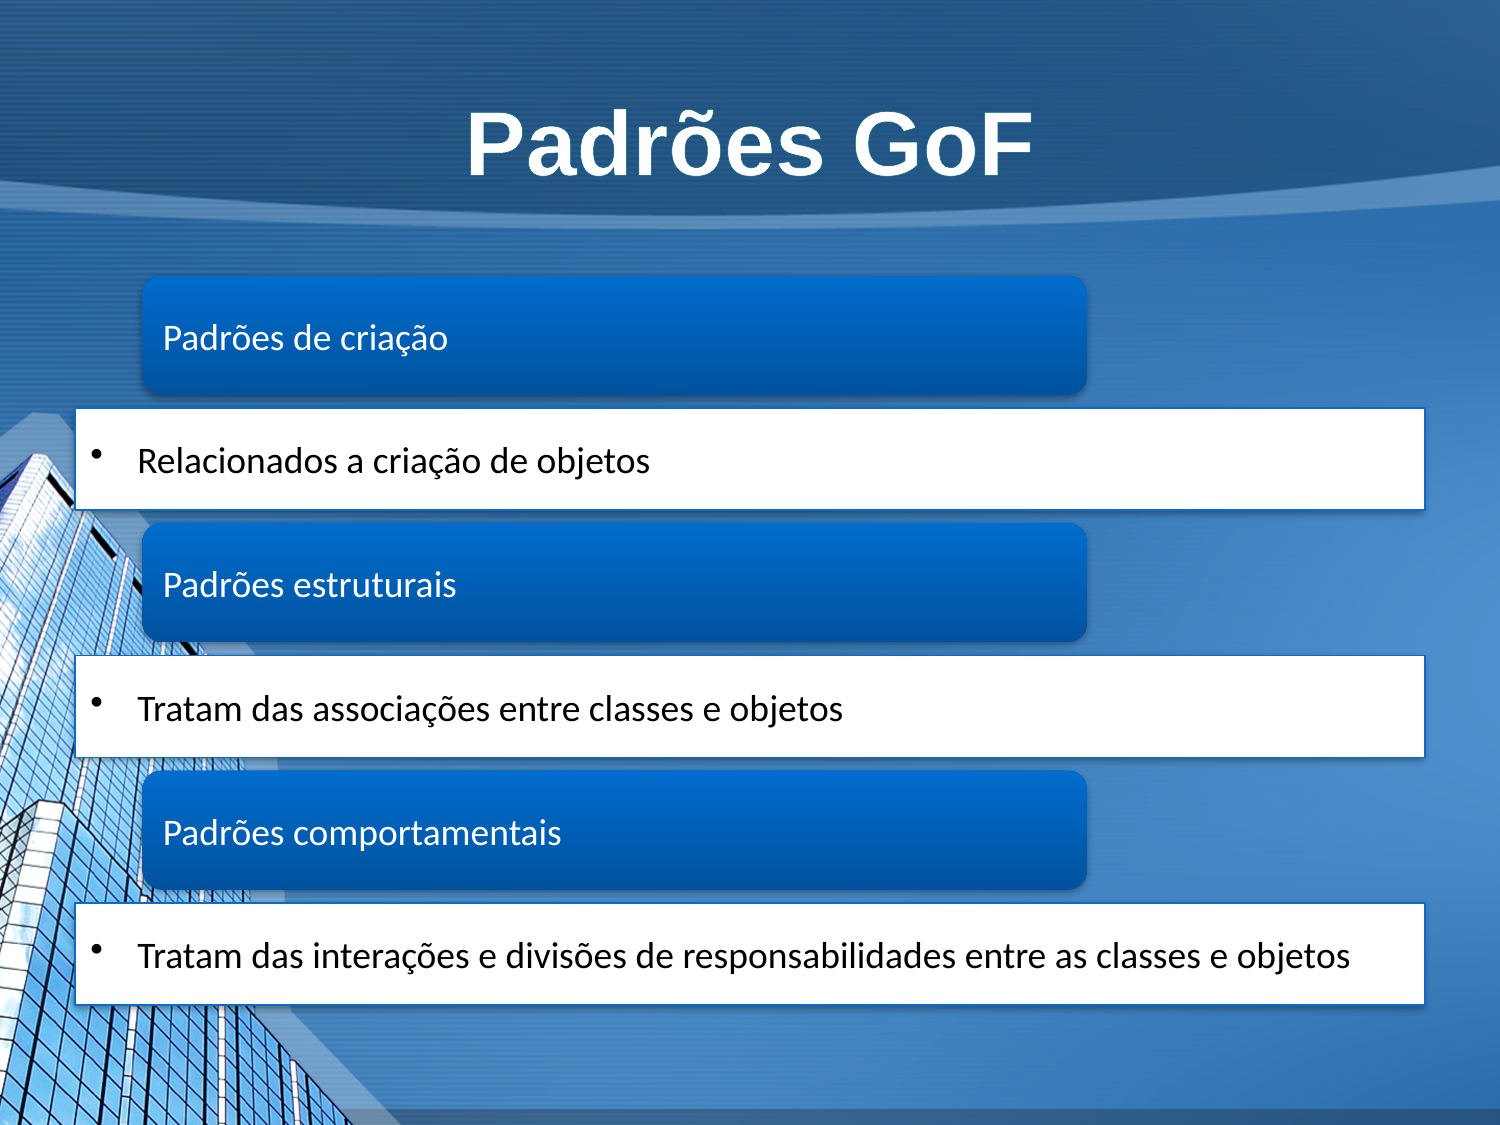

# Padrões GoF
Padrões de criação
Padrões estruturais
Padrões comportamentais
Relacionados a criação de objetos
Tratam das associações entre classes e objetos
Tratam das interações e divisões de responsabilidades entre as classes e objetos